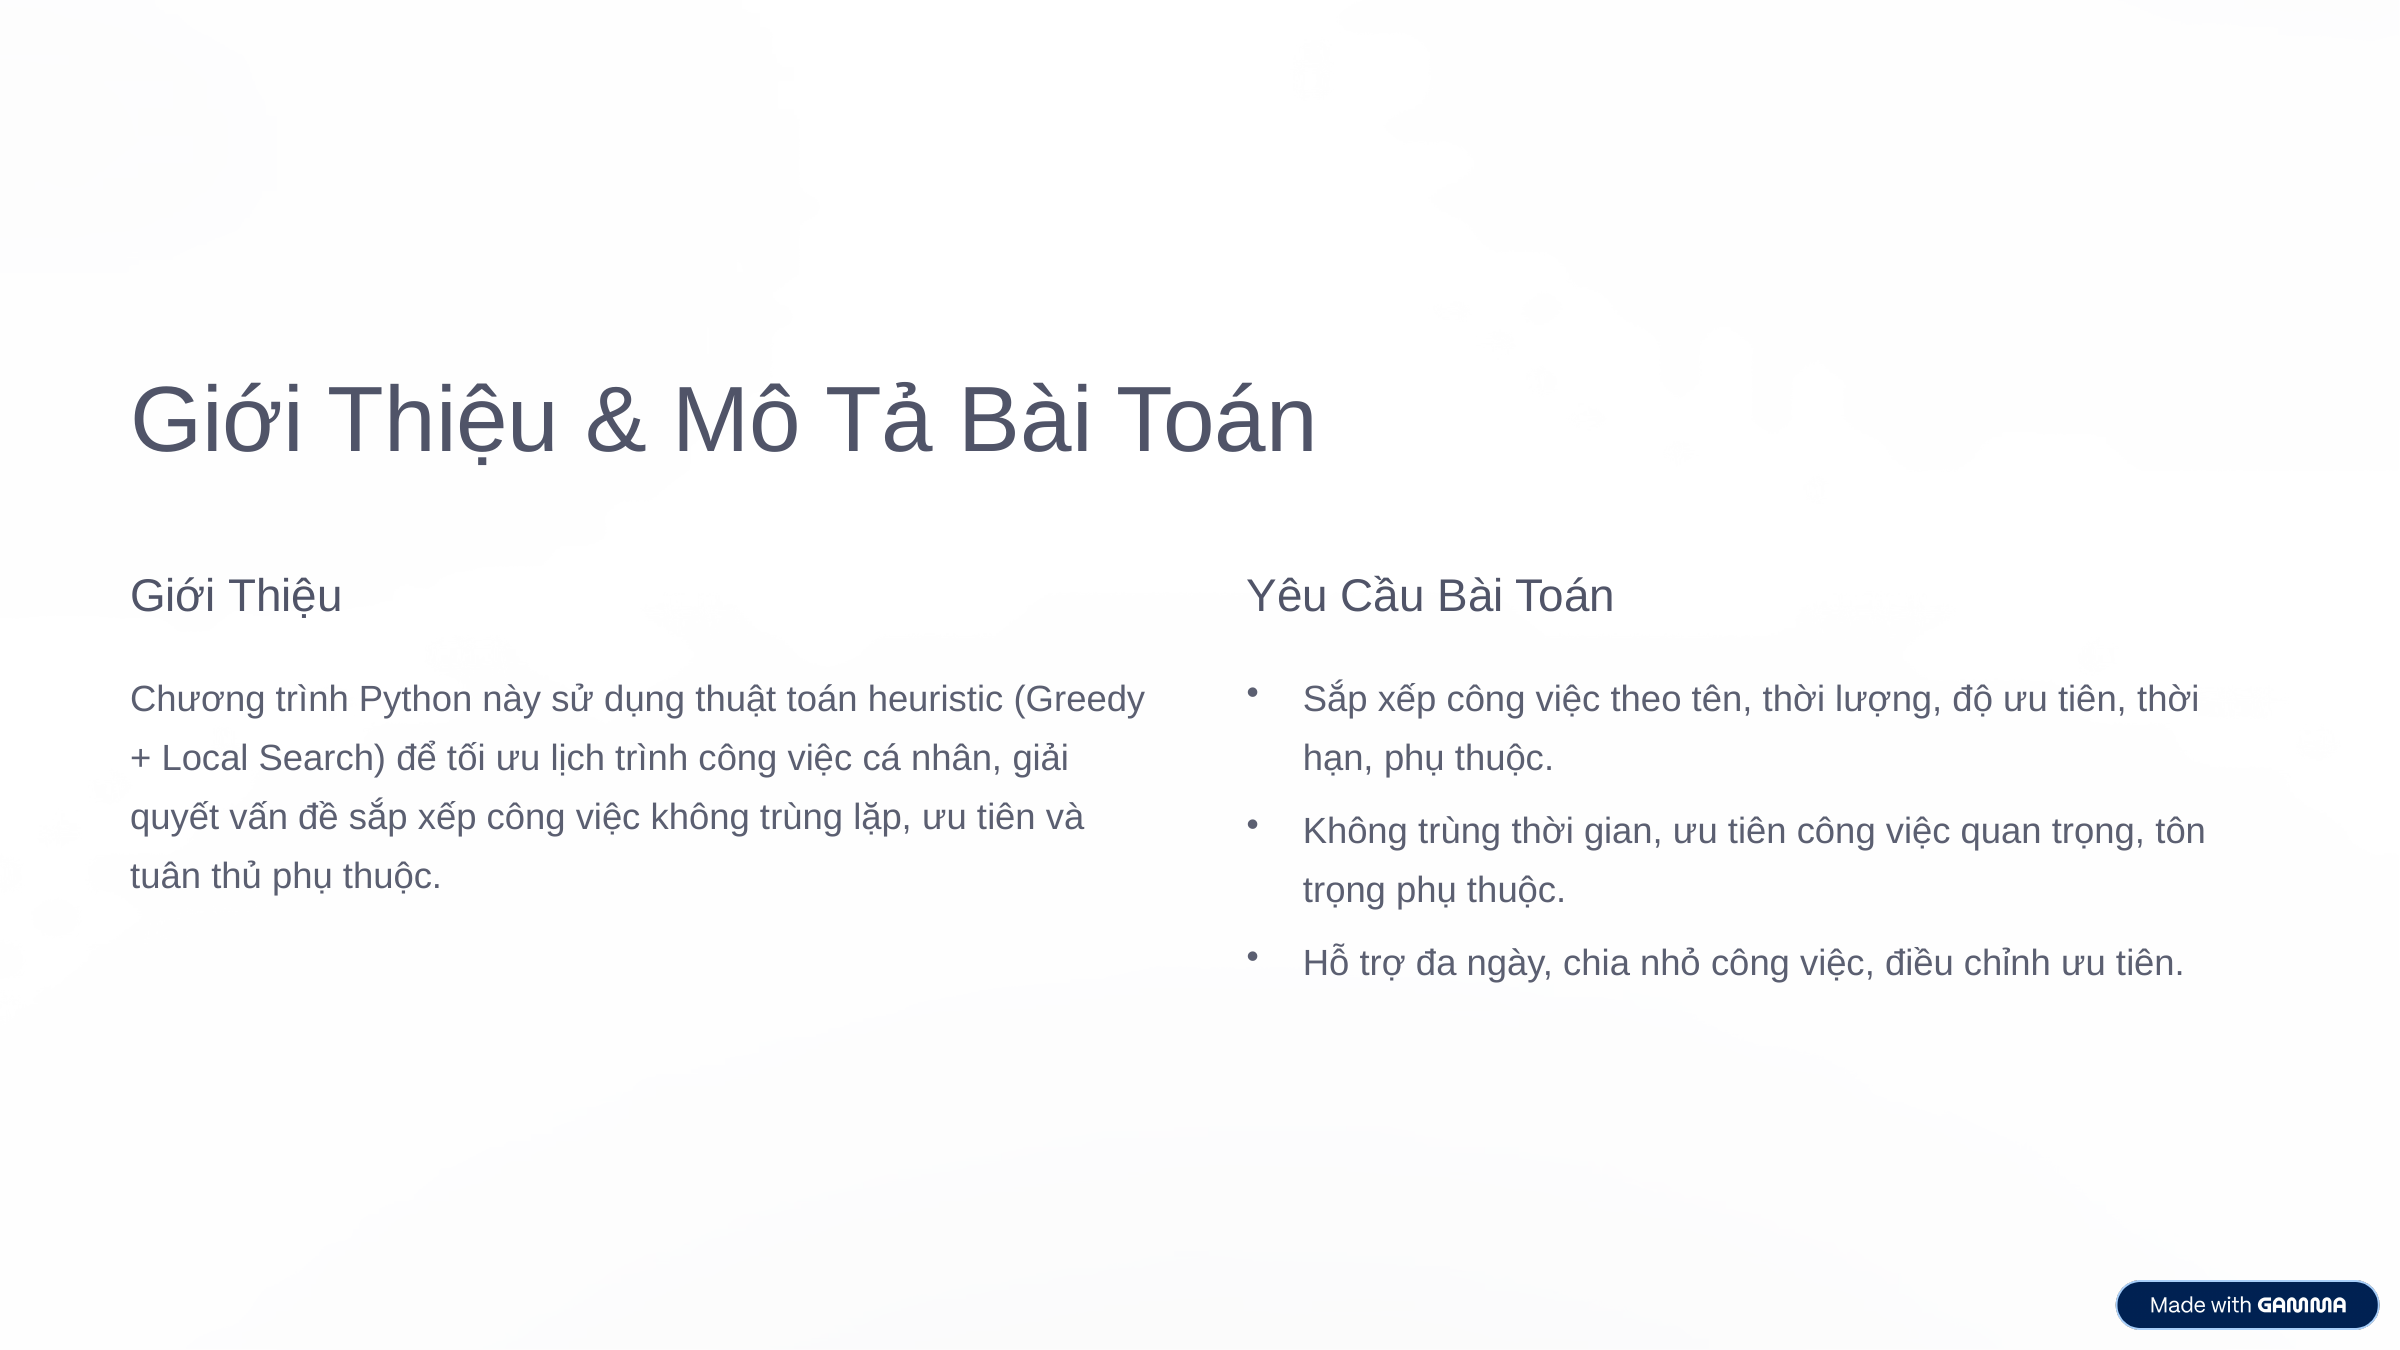

Giới Thiệu & Mô Tả Bài Toán
Giới Thiệu
Yêu Cầu Bài Toán
Chương trình Python này sử dụng thuật toán heuristic (Greedy + Local Search) để tối ưu lịch trình công việc cá nhân, giải quyết vấn đề sắp xếp công việc không trùng lặp, ưu tiên và tuân thủ phụ thuộc.
Sắp xếp công việc theo tên, thời lượng, độ ưu tiên, thời hạn, phụ thuộc.
Không trùng thời gian, ưu tiên công việc quan trọng, tôn trọng phụ thuộc.
Hỗ trợ đa ngày, chia nhỏ công việc, điều chỉnh ưu tiên.